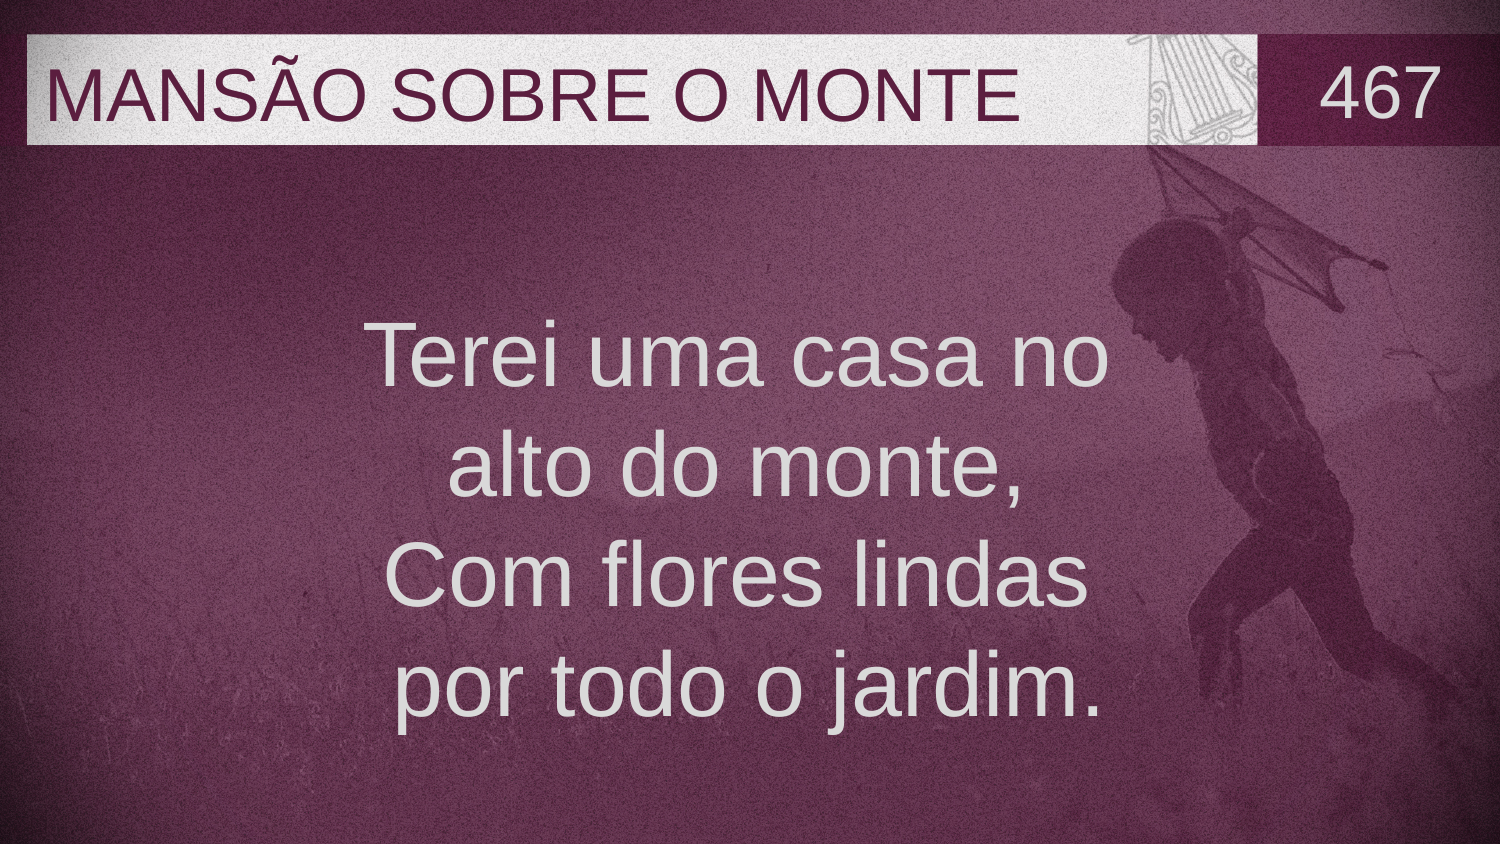

# MANSÃO SOBRE O MONTE
467
Terei uma casa no
alto do monte,
Com flores lindas
por todo o jardim.